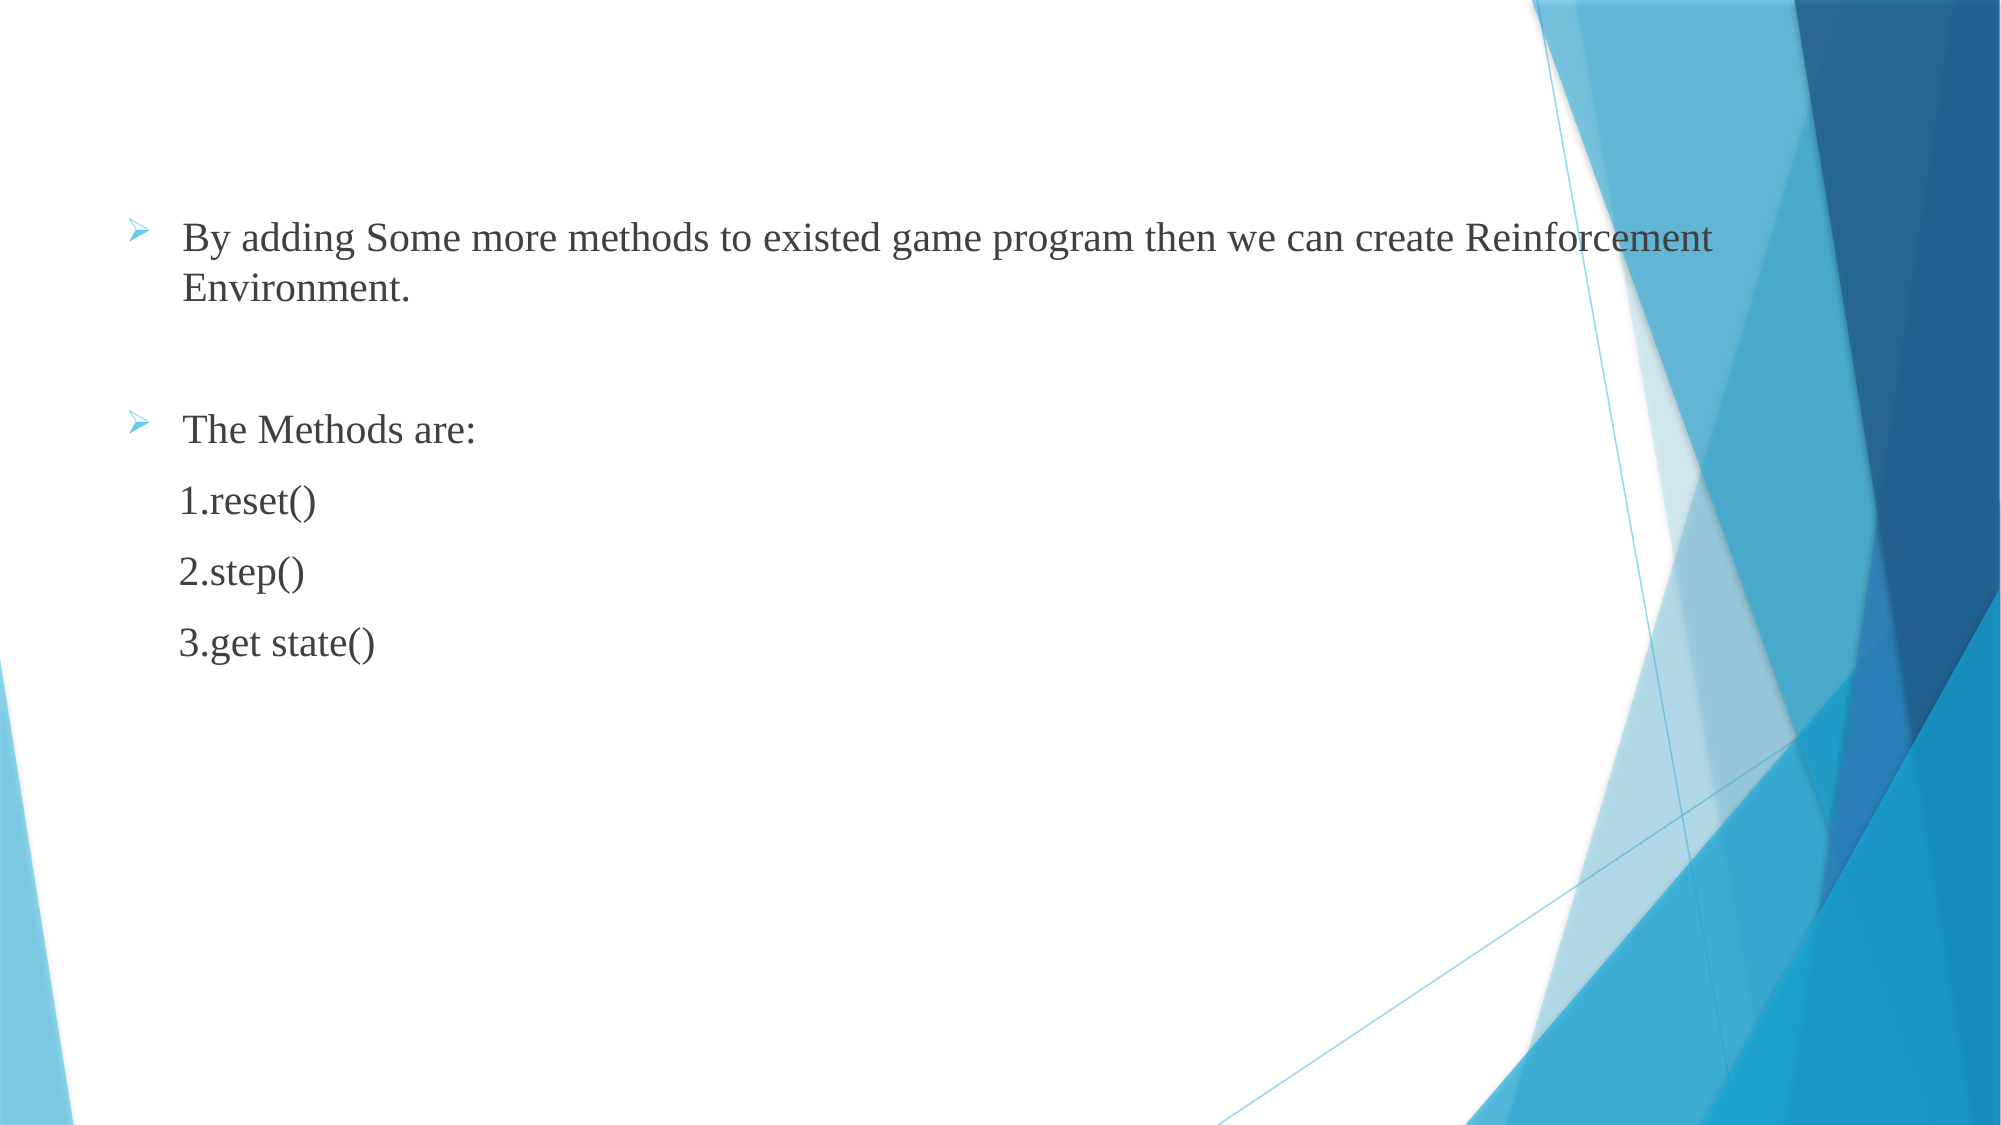

By adding Some more methods to existed game program then we can create Reinforcement Environment.

The Methods are:
     1.reset()
     2.step()
     3.get state()